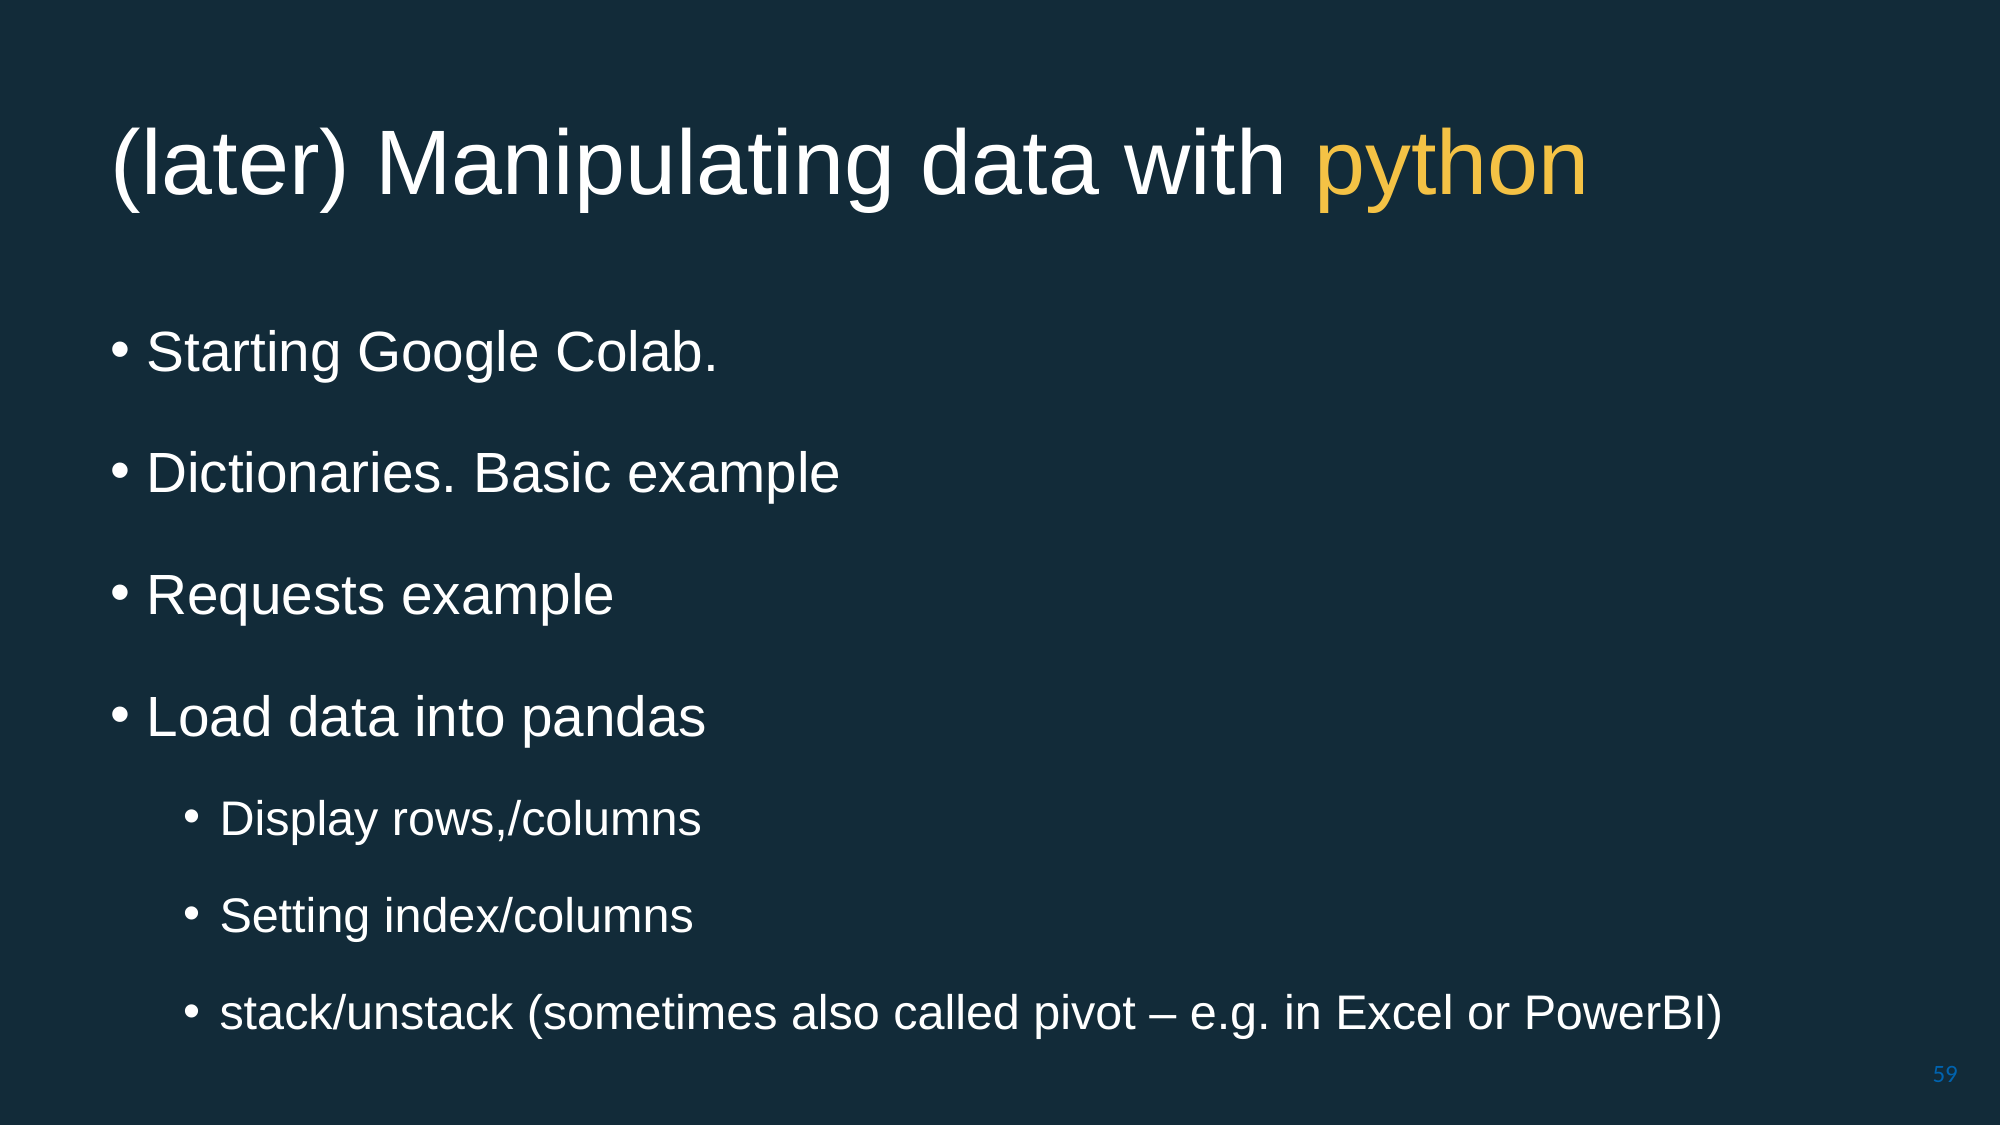

# (later) Manipulating data with python
Starting Google Colab.
Dictionaries. Basic example
Requests example
Load data into pandas
Display rows,/columns
Setting index/columns
stack/unstack (sometimes also called pivot – e.g. in Excel or PowerBI)
59